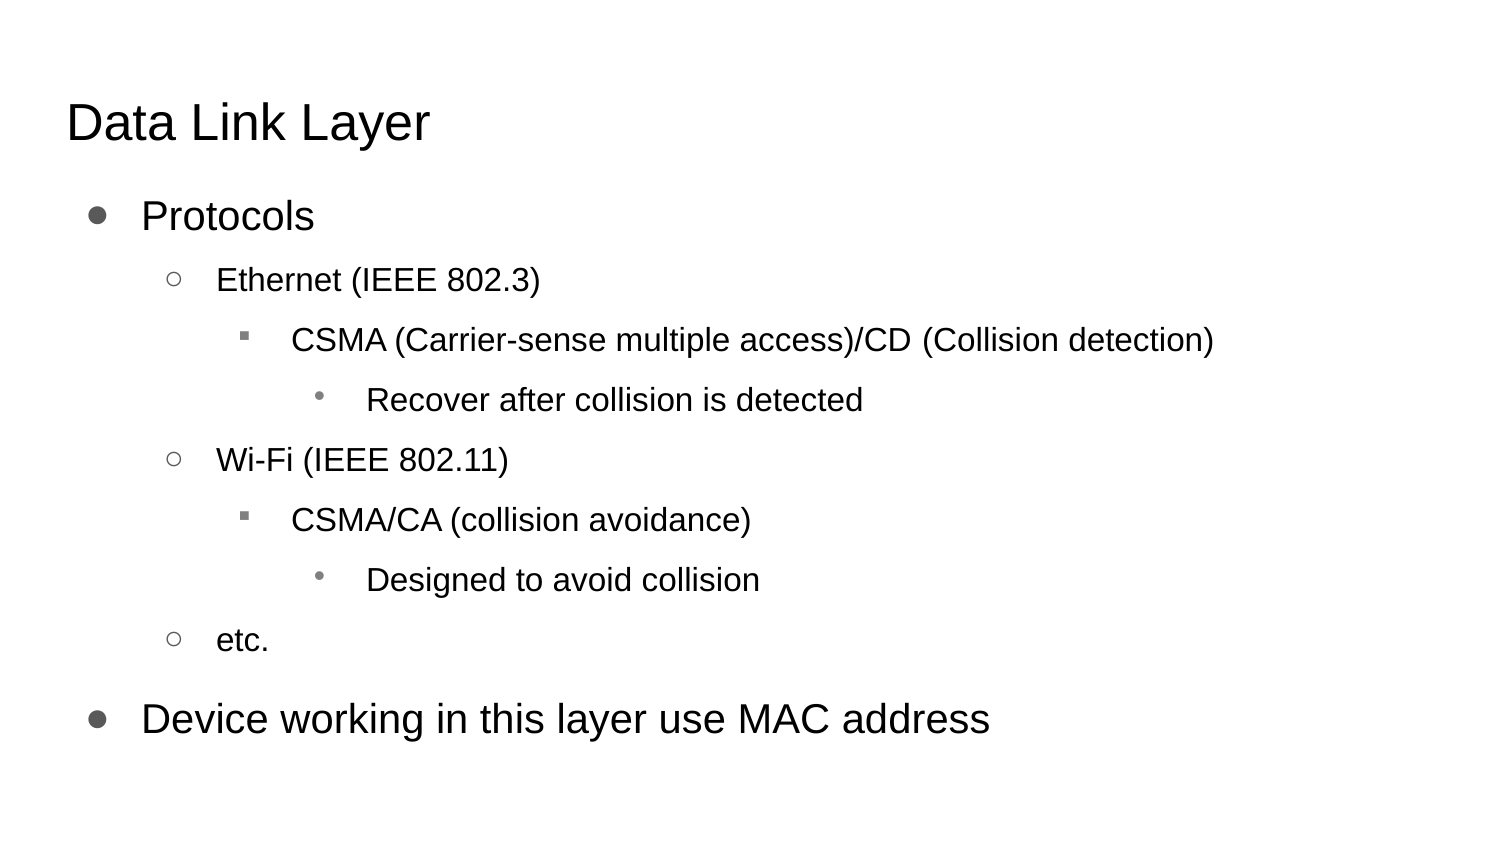

# Data Link Layer
Protocols
Ethernet (IEEE 802.3)
CSMA (Carrier-sense multiple access)/CD (Collision detection)
Recover after collision is detected
Wi-Fi (IEEE 802.11)
CSMA/CA (collision avoidance)
Designed to avoid collision
etc.
Device working in this layer use MAC address